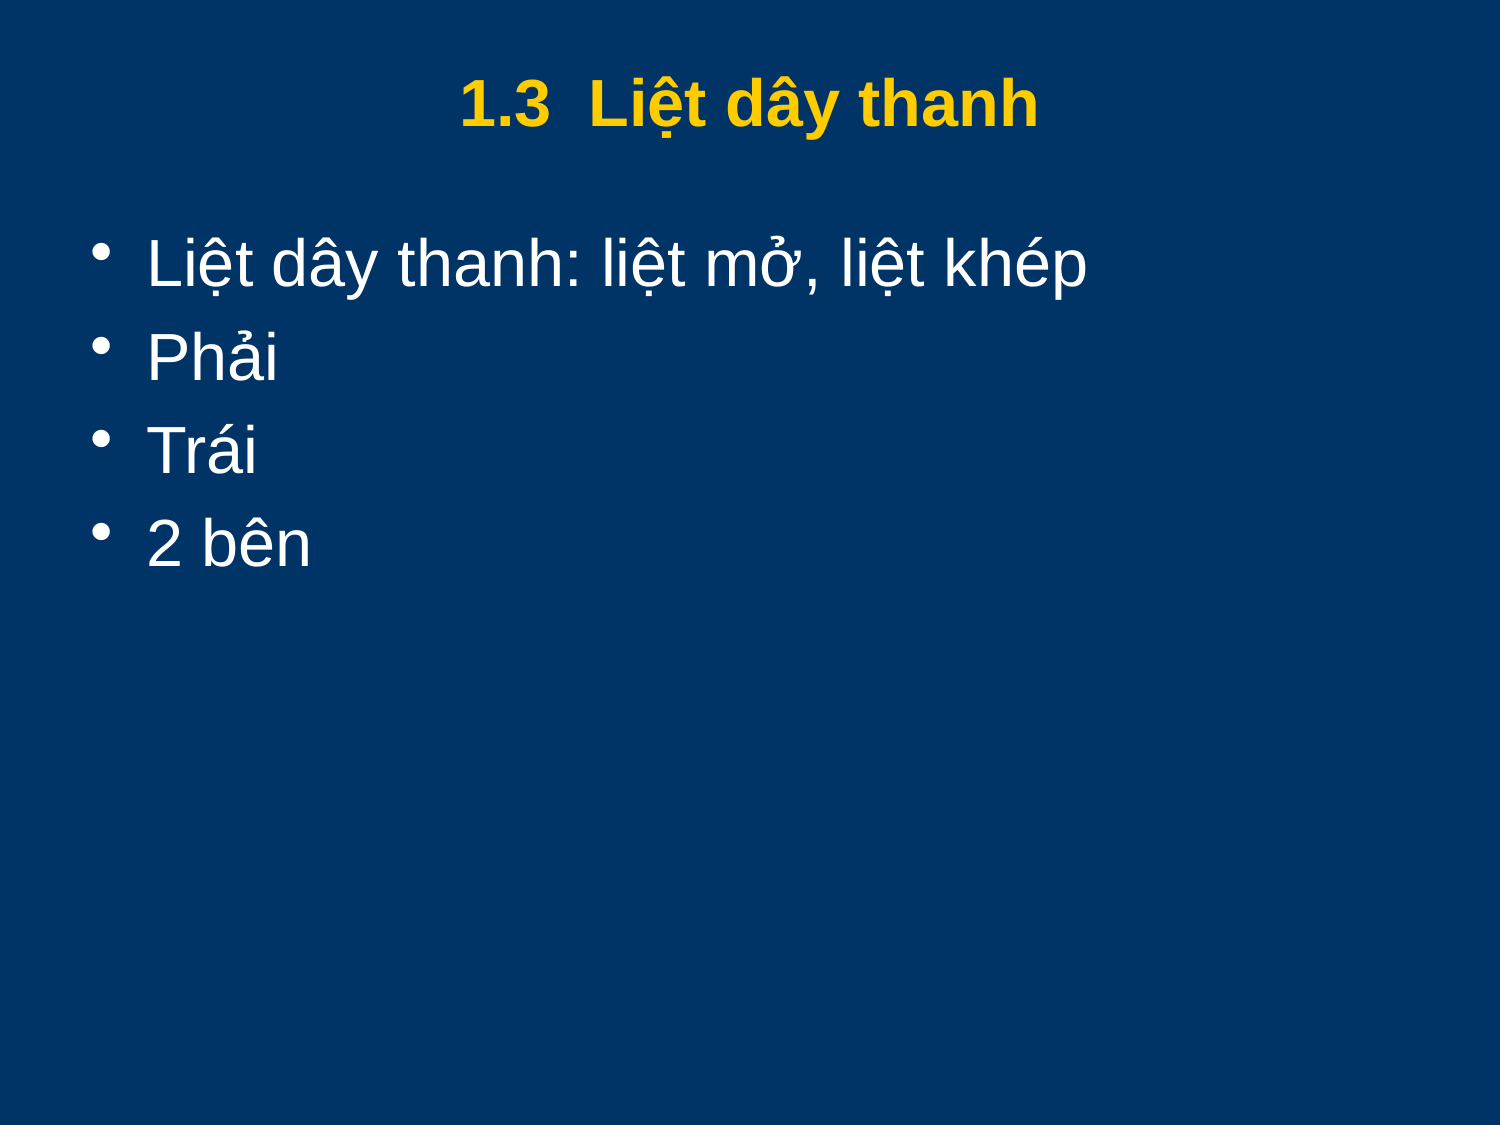

# 1.3  Liệt dây thanh
Liệt dây thanh: liệt mở, liệt khép
Phải
Trái
2 bên